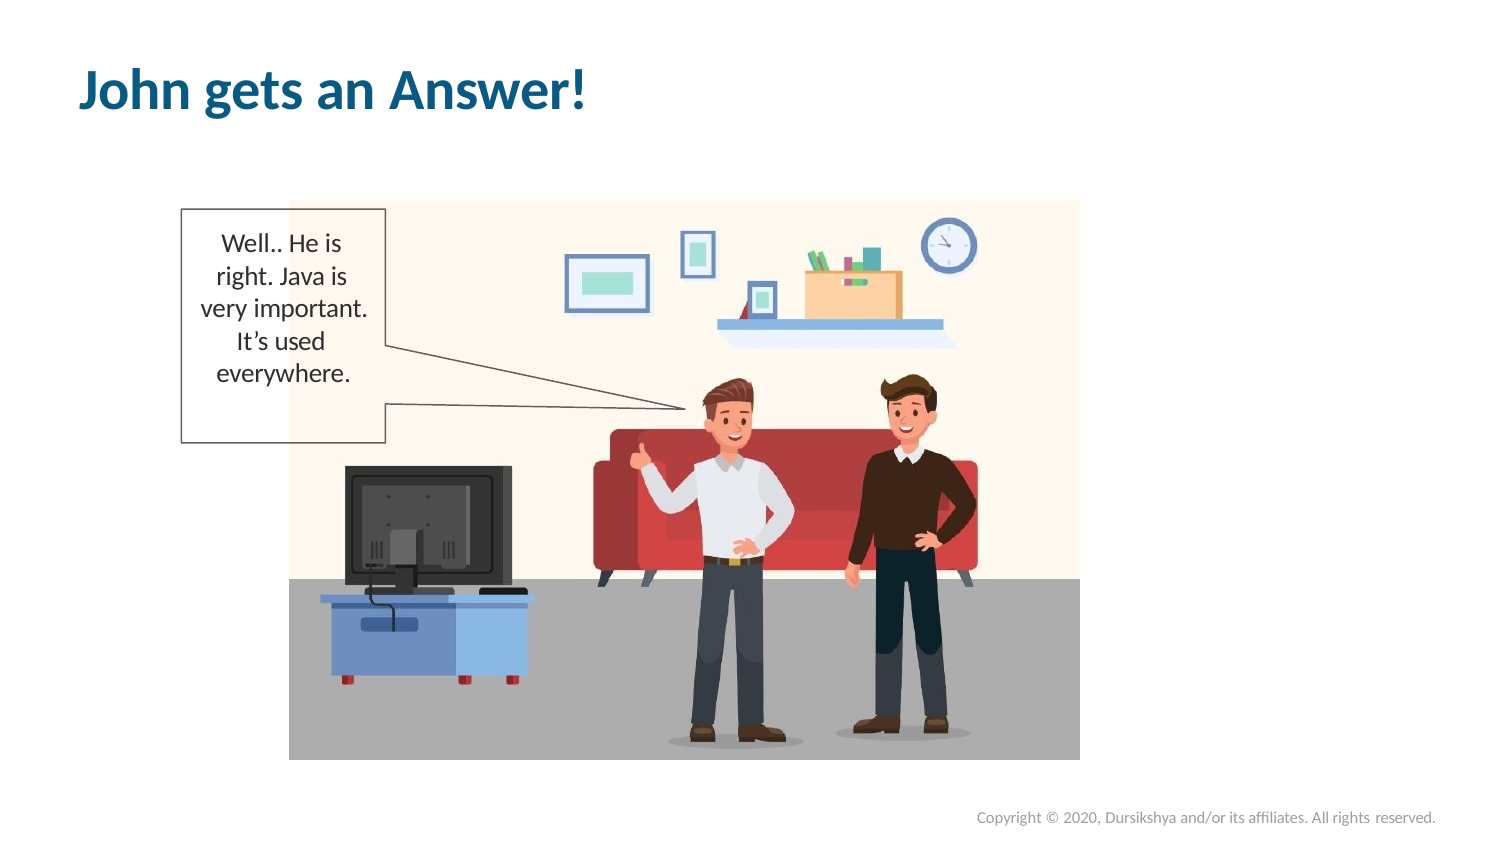

John gets an Answer!

Well.. He is  right. Java is  very important.
It’s used  everywhere.
Copyright © 2020, Dursikshya and/or its affiliates. All rights reserved.